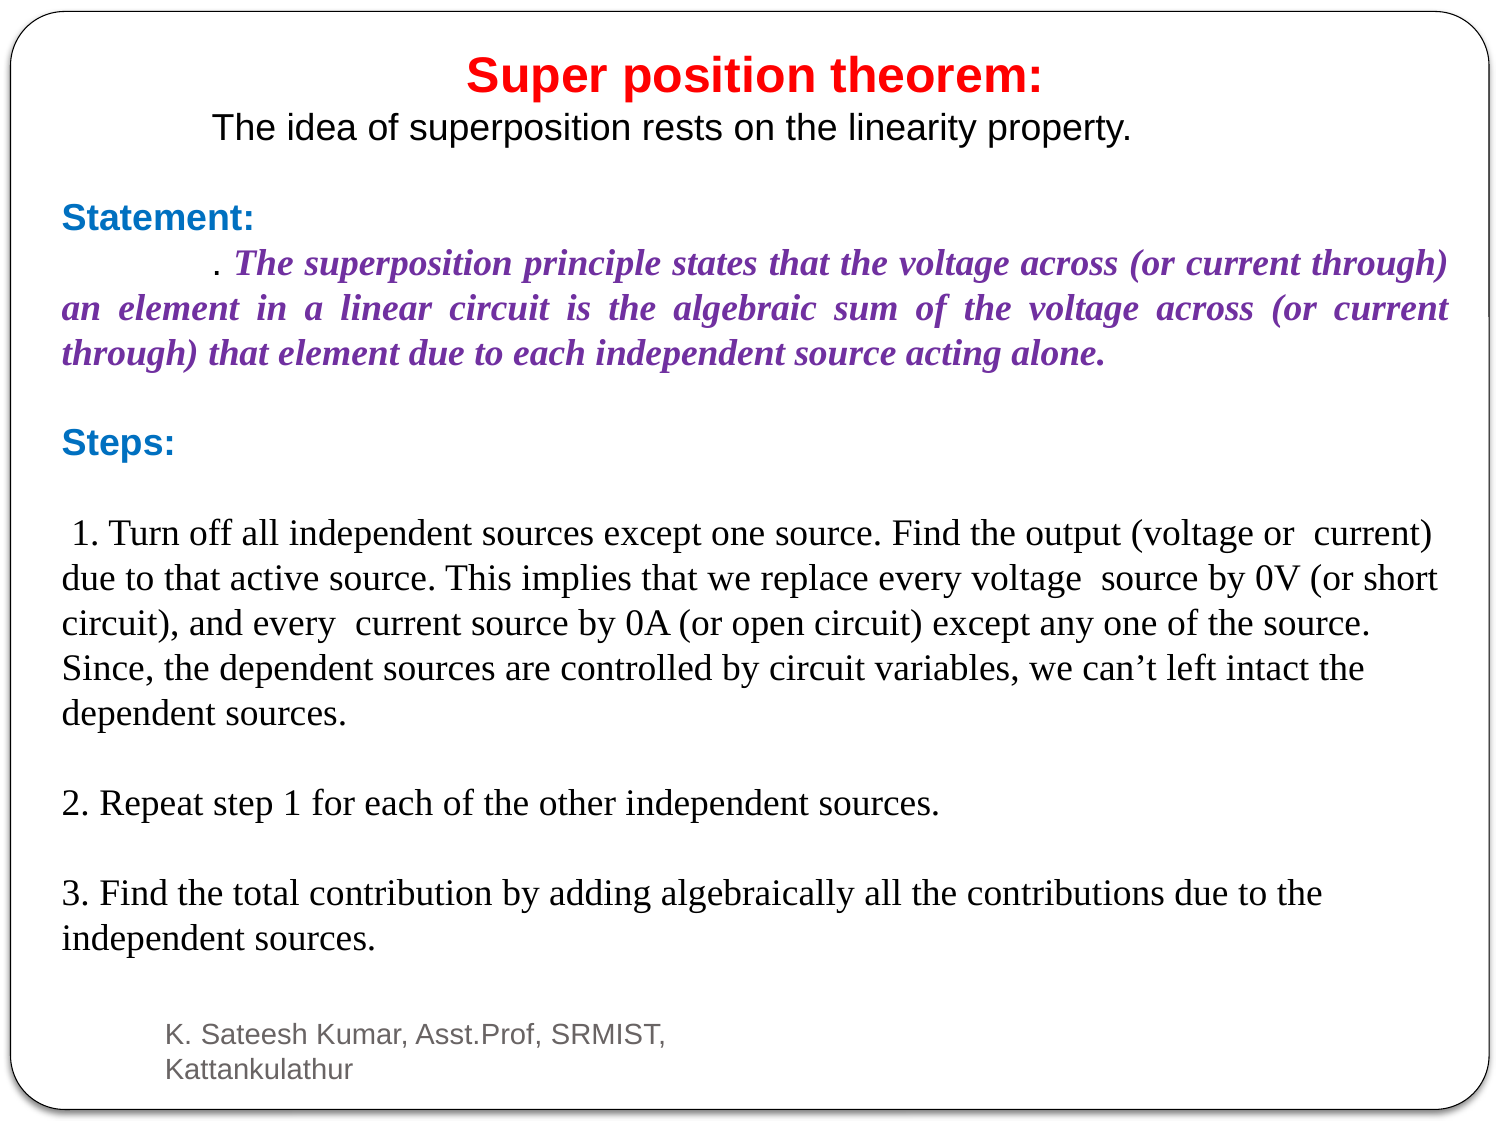

Super position theorem:
	The idea of superposition rests on the linearity property.

Statement:
	. The superposition principle states that the voltage across (or current through) an element in a linear circuit is the algebraic sum of the voltage across (or current through) that element due to each independent source acting alone.

Steps:

 1. Turn off all independent sources except one source. Find the output (voltage or  current) due to that active source. This implies that we replace every voltage  source by 0V (or short circuit), and every  current source by 0A (or open circuit) except any one of the source.
Since, the dependent sources are controlled by circuit variables, we can’t left intact the dependent sources.

2. Repeat step 1 for each of the other independent sources.

3. Find the total contribution by adding algebraically all the contributions due to the independent sources.

K. Sateesh Kumar, Asst.Prof, SRMIST, Kattankulathur